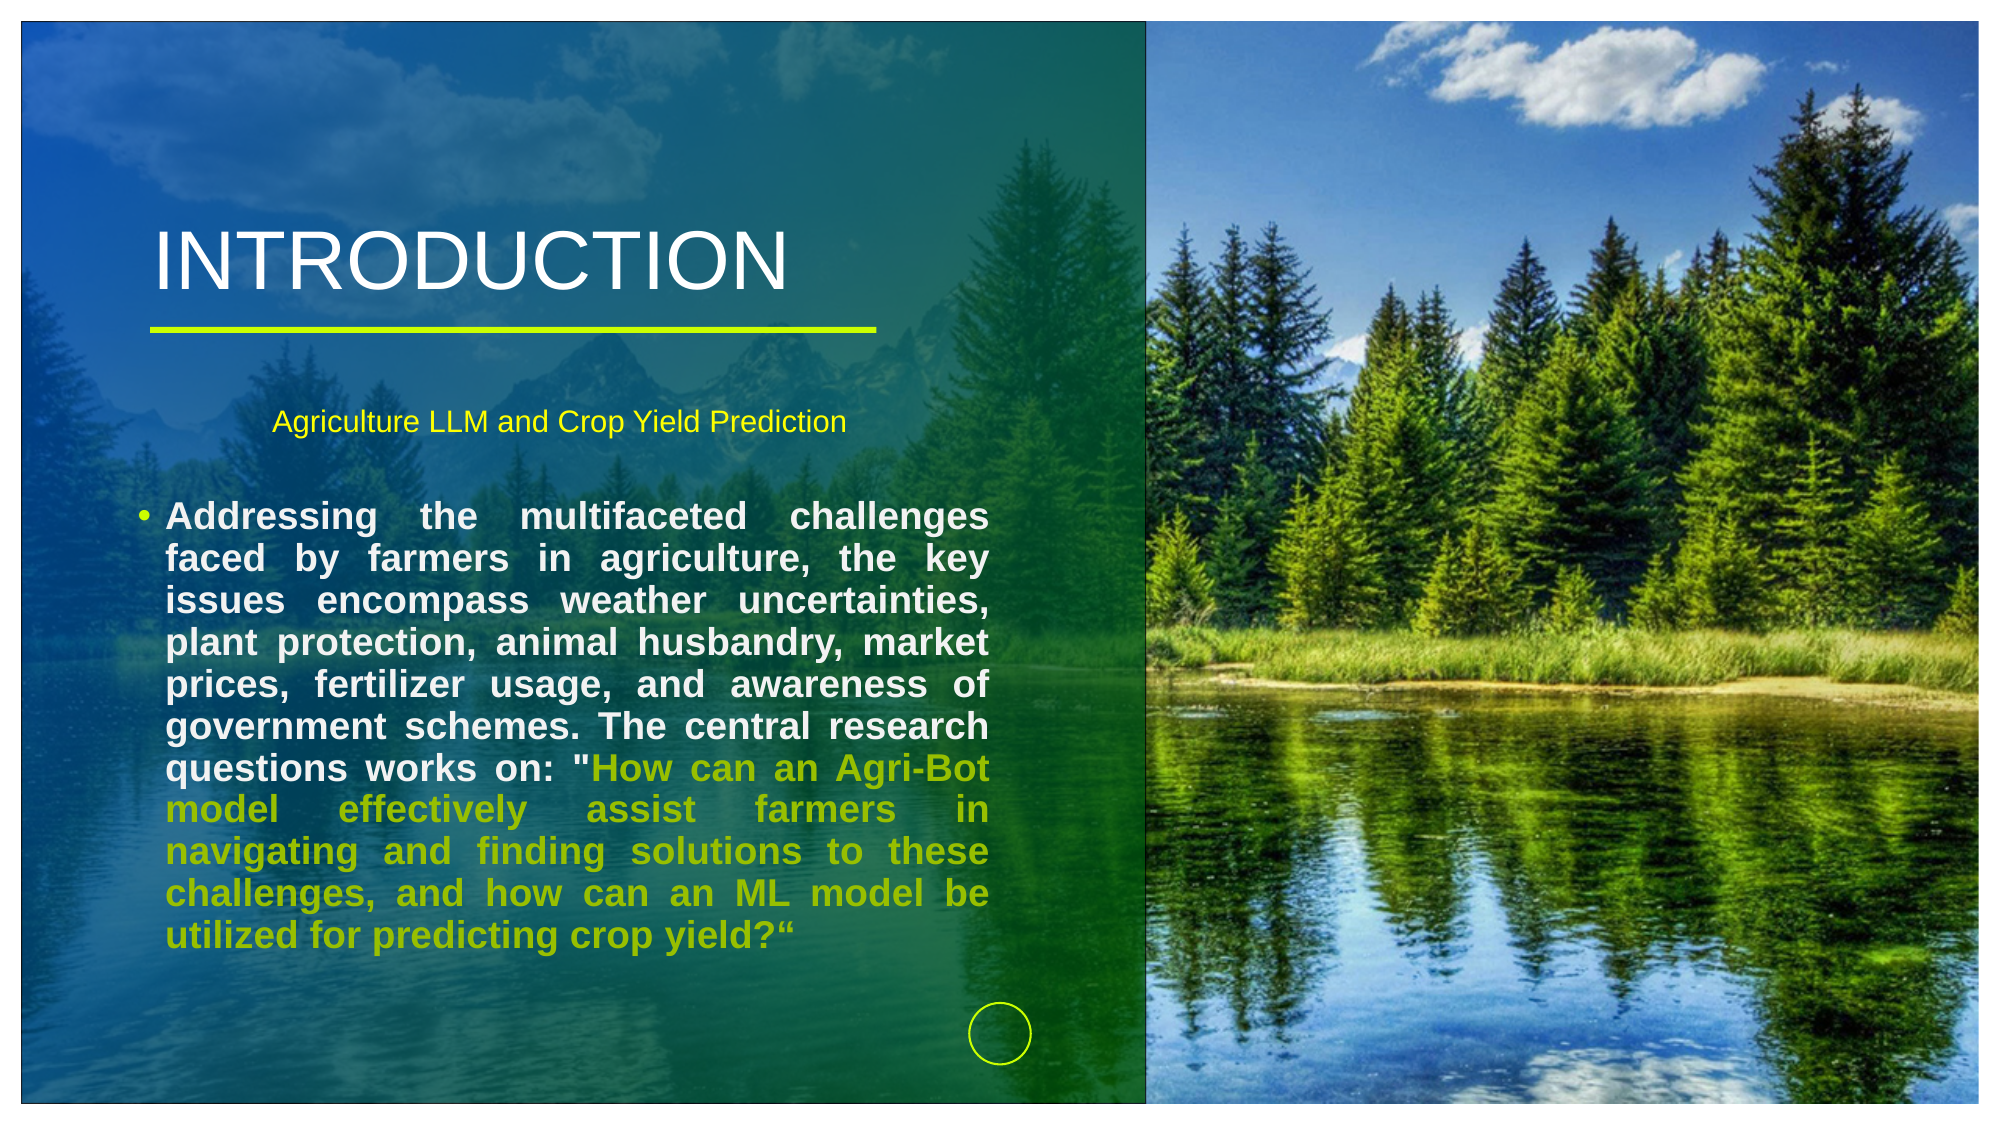

# INTRODUCTION

Agriculture LLM and Crop Yield Prediction

Addressing the multifaceted challenges faced by farmers in agriculture, the key issues encompass weather uncertainties, plant protection, animal husbandry, market prices, fertilizer usage, and awareness of government schemes. The central research questions works on: "How can an Agri-Bot model effectively assist farmers in navigating and finding solutions to these challenges, and how can an ML model be utilized for predicting crop yield?“